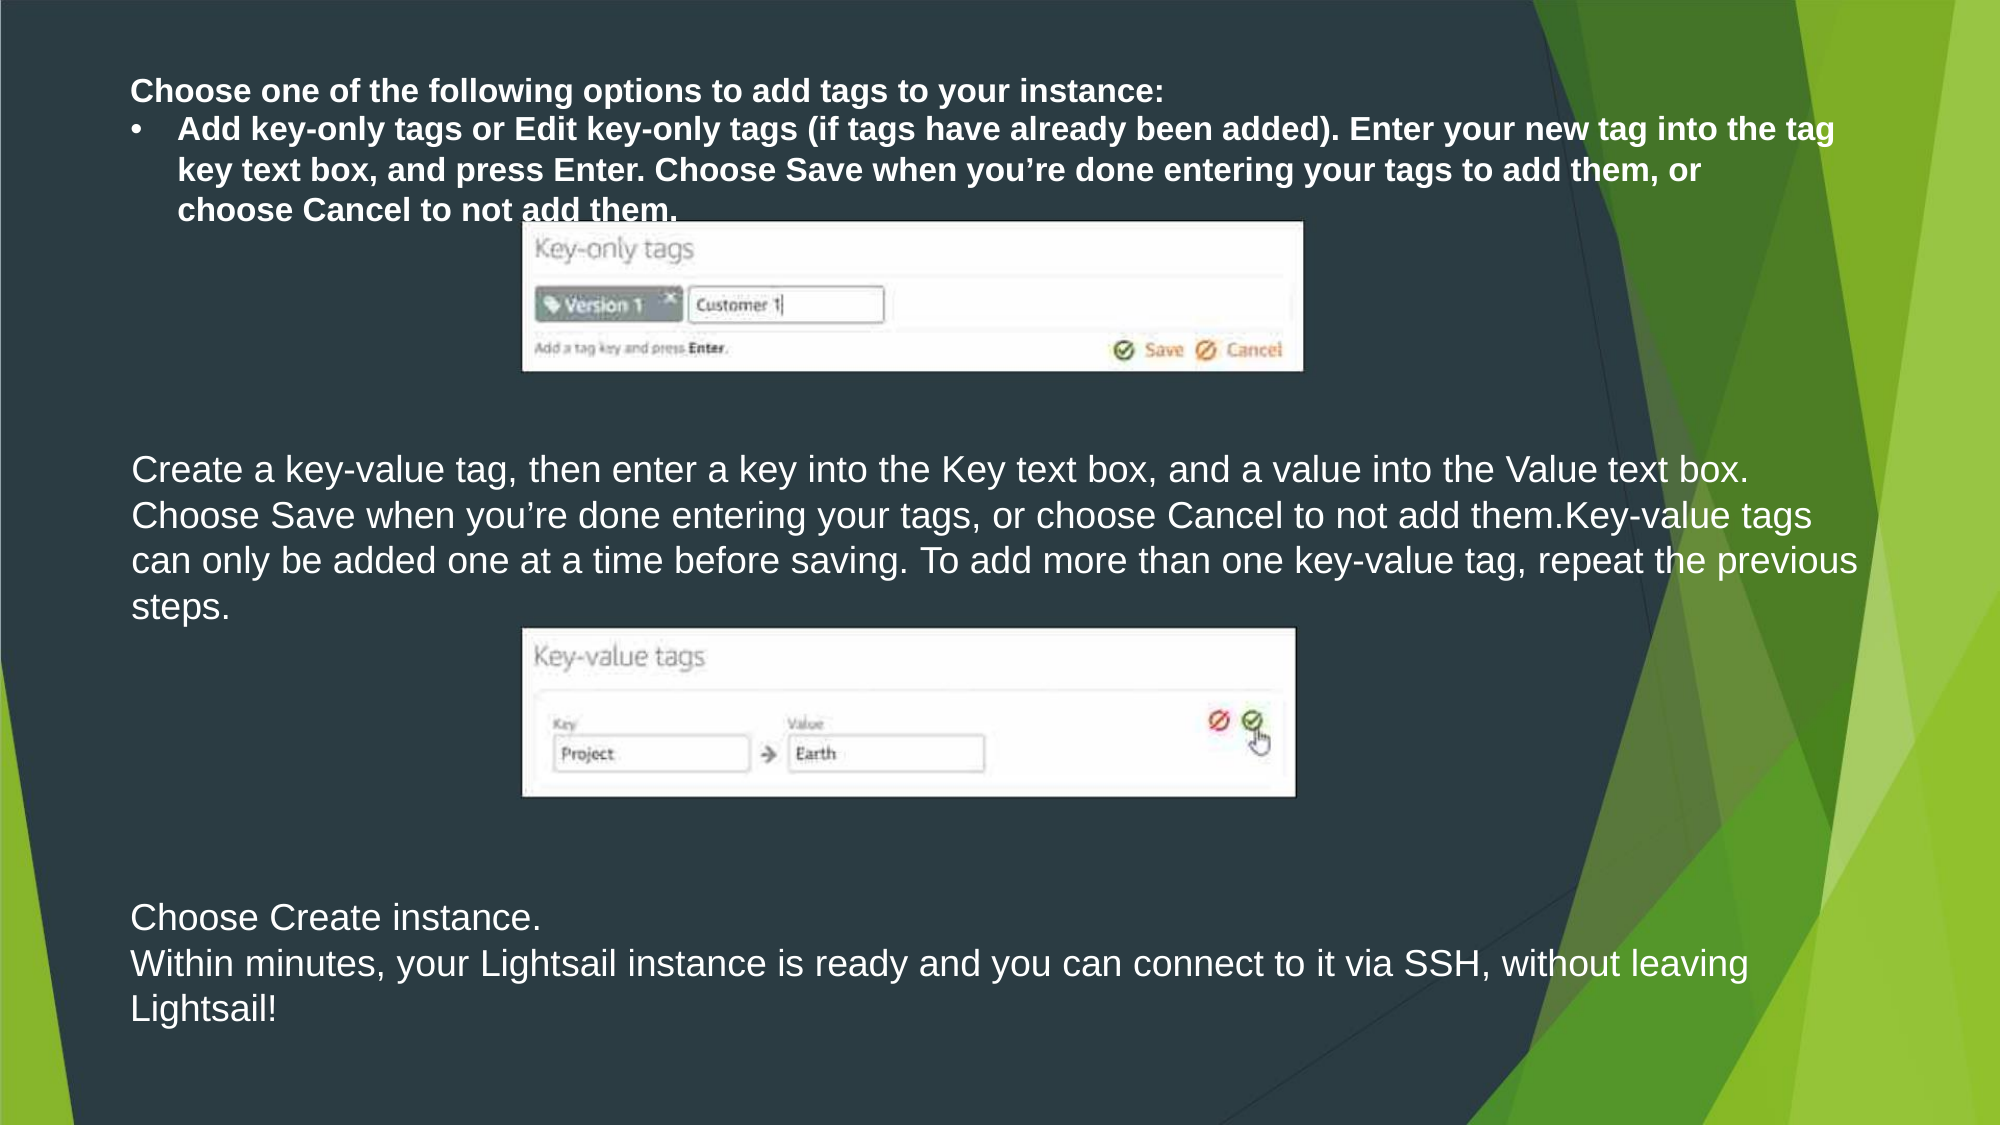

Choose one of the following options to add tags to your instance:
• Add key-only tags or Edit key-only tags (if tags have already been added). Enter your new tag into the tag
key text box, and press Enter. Choose Save when you’re done entering your tags to add them, or
choose Cancel to not add them.
Create a key-value tag, then enter a key into the Key text box, and a value into the Value text box.
Choose Save when you’re done entering your tags, or choose Cancel to not add them.Key-value tags
can only be added one at a time before saving. To add more than one key-value tag, repeat the previous
steps.
Choose Create instance.
Within minutes, your Lightsail instance is ready and you can connect to it via SSH, without leaving
Lightsail!